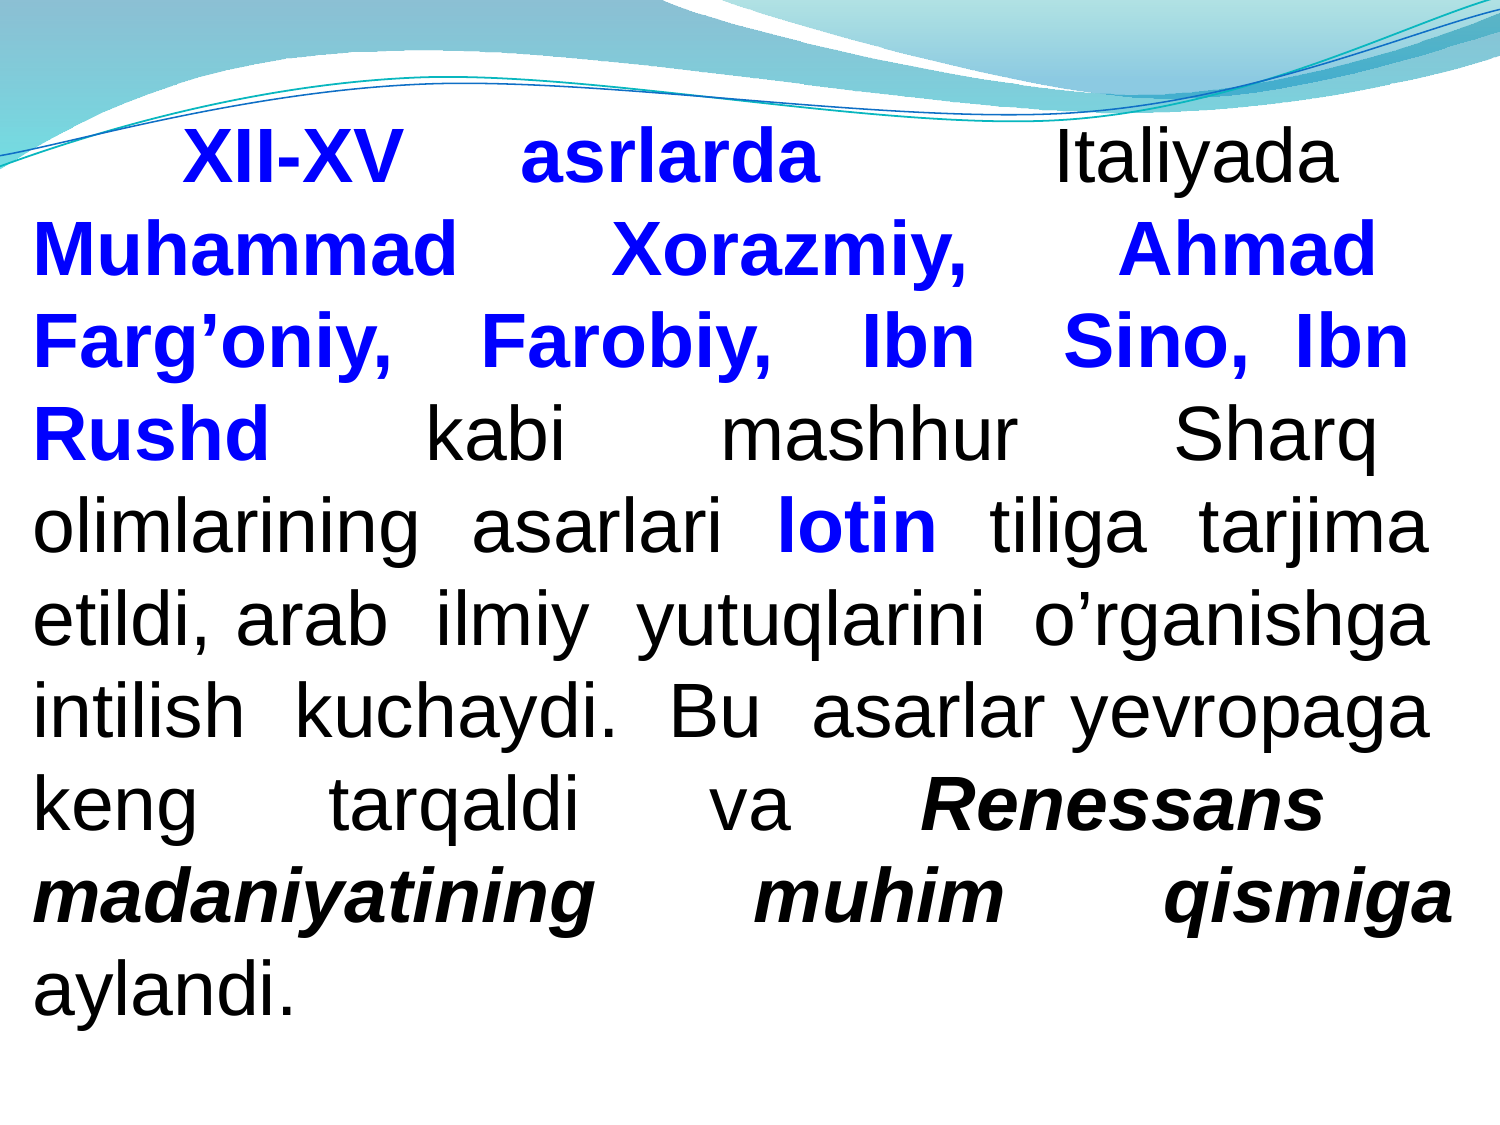

XII-XV asrlarda  Italiyada  Muhammad  Xorazmiy,  Ahmad  Farg’oniy,  Farobiy,  Ibn  Sino, Ibn  Rushd  kabi  mashhur  Sharq  olimlarining  asarlari  lotin  tiliga  tarjima  etildi, arab  ilmiy  yutuqlarini  o’rganishga  intilish  kuchaydi.  Bu  asarlar yevropaga  keng tarqaldi va Renessans  madaniyatining muhim qismiga aylandi.